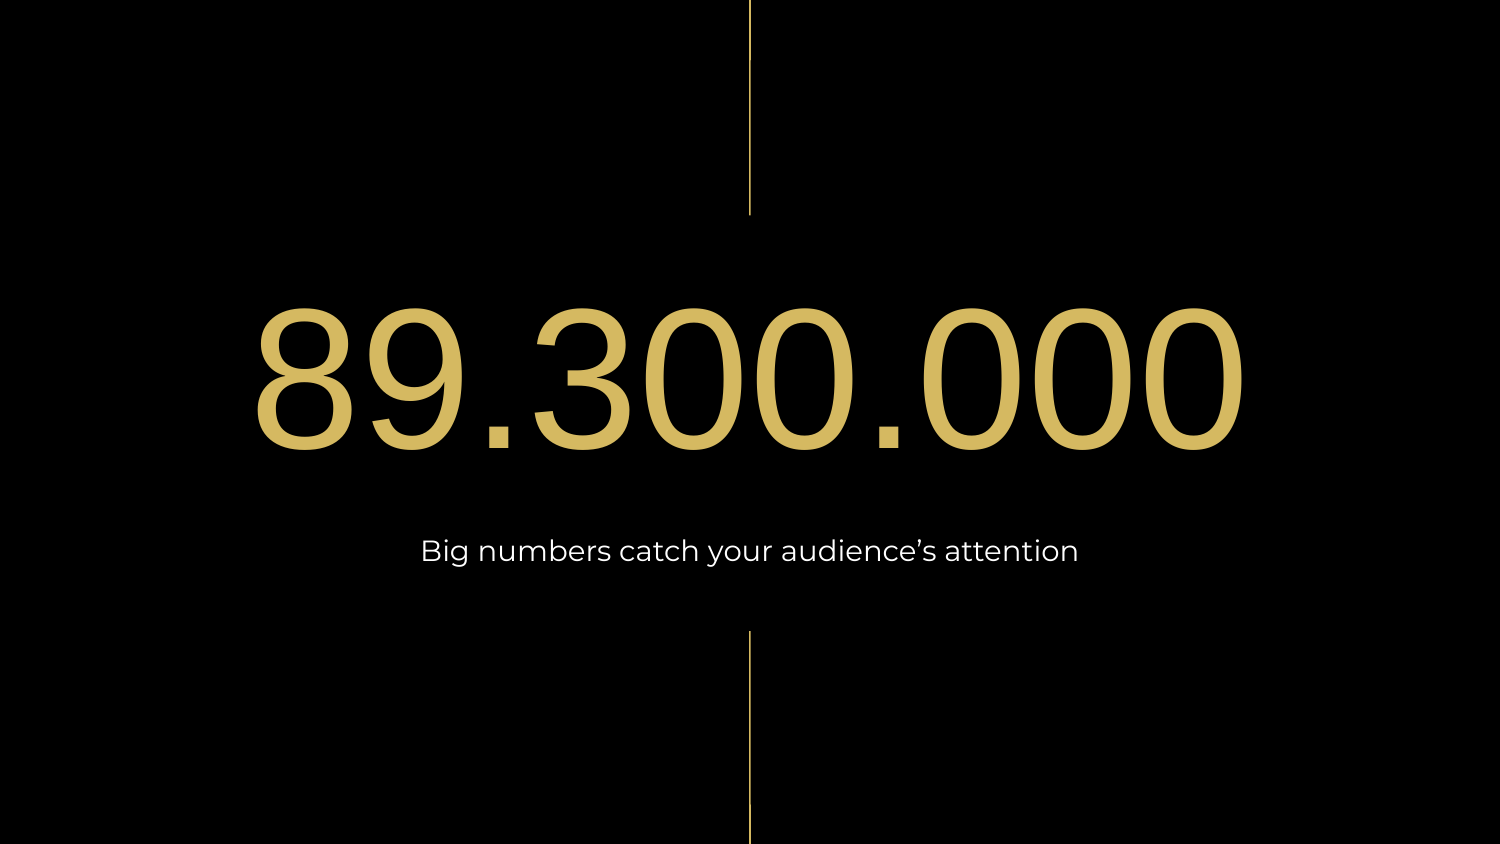

# 89.300.000
Big numbers catch your audience’s attention